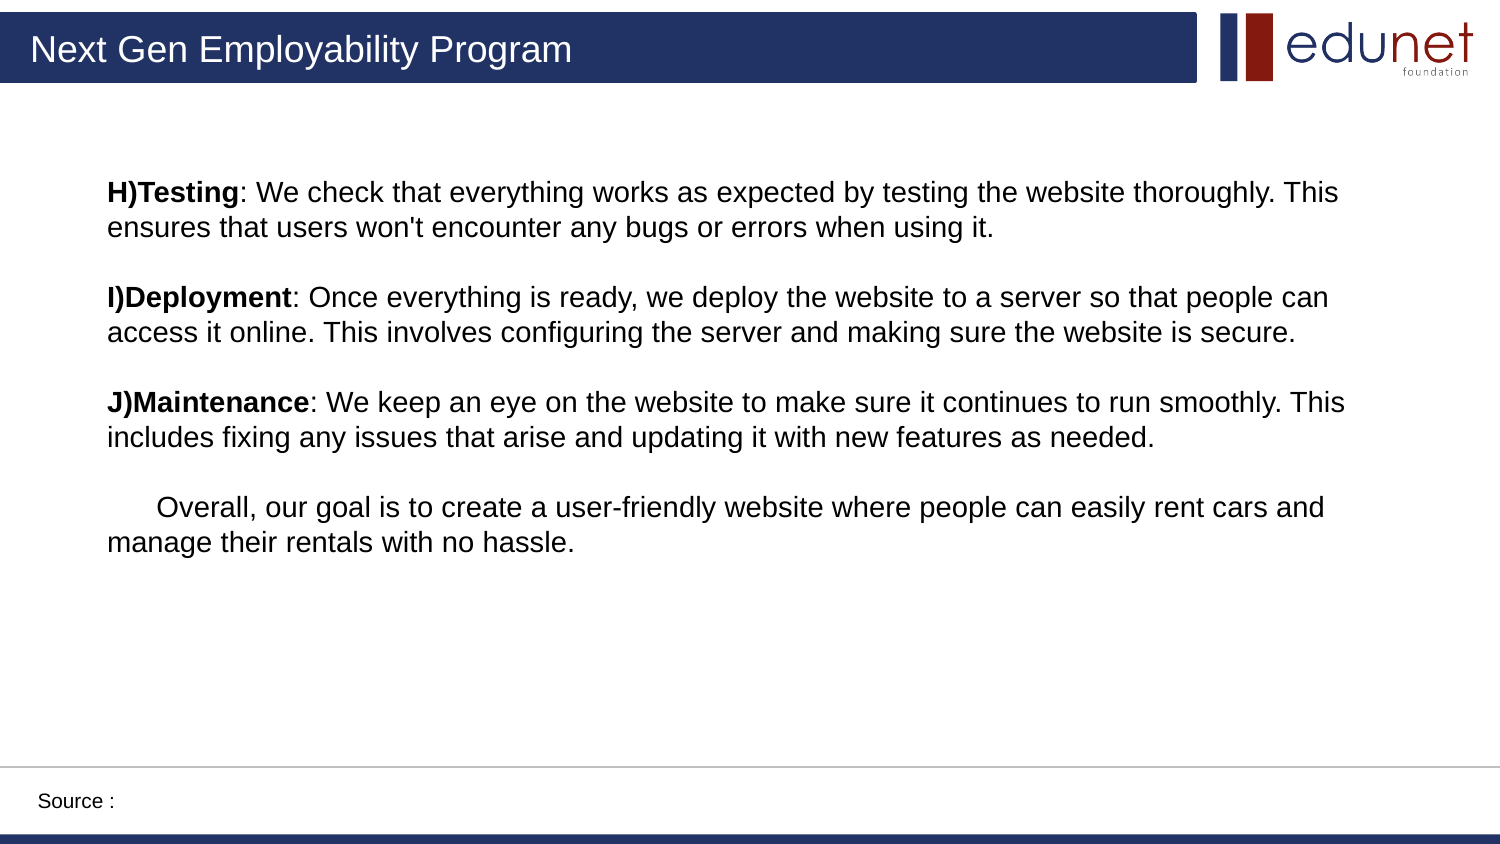

H)Testing: We check that everything works as expected by testing the website thoroughly. This ensures that users won't encounter any bugs or errors when using it.

I)Deployment: Once everything is ready, we deploy the website to a server so that people can access it online. This involves configuring the server and making sure the website is secure.

J)Maintenance: We keep an eye on the website to make sure it continues to run smoothly. This includes fixing any issues that arise and updating it with new features as needed.

      Overall, our goal is to create a user-friendly website where people can easily rent cars and manage their rentals with no hassle.

Source :